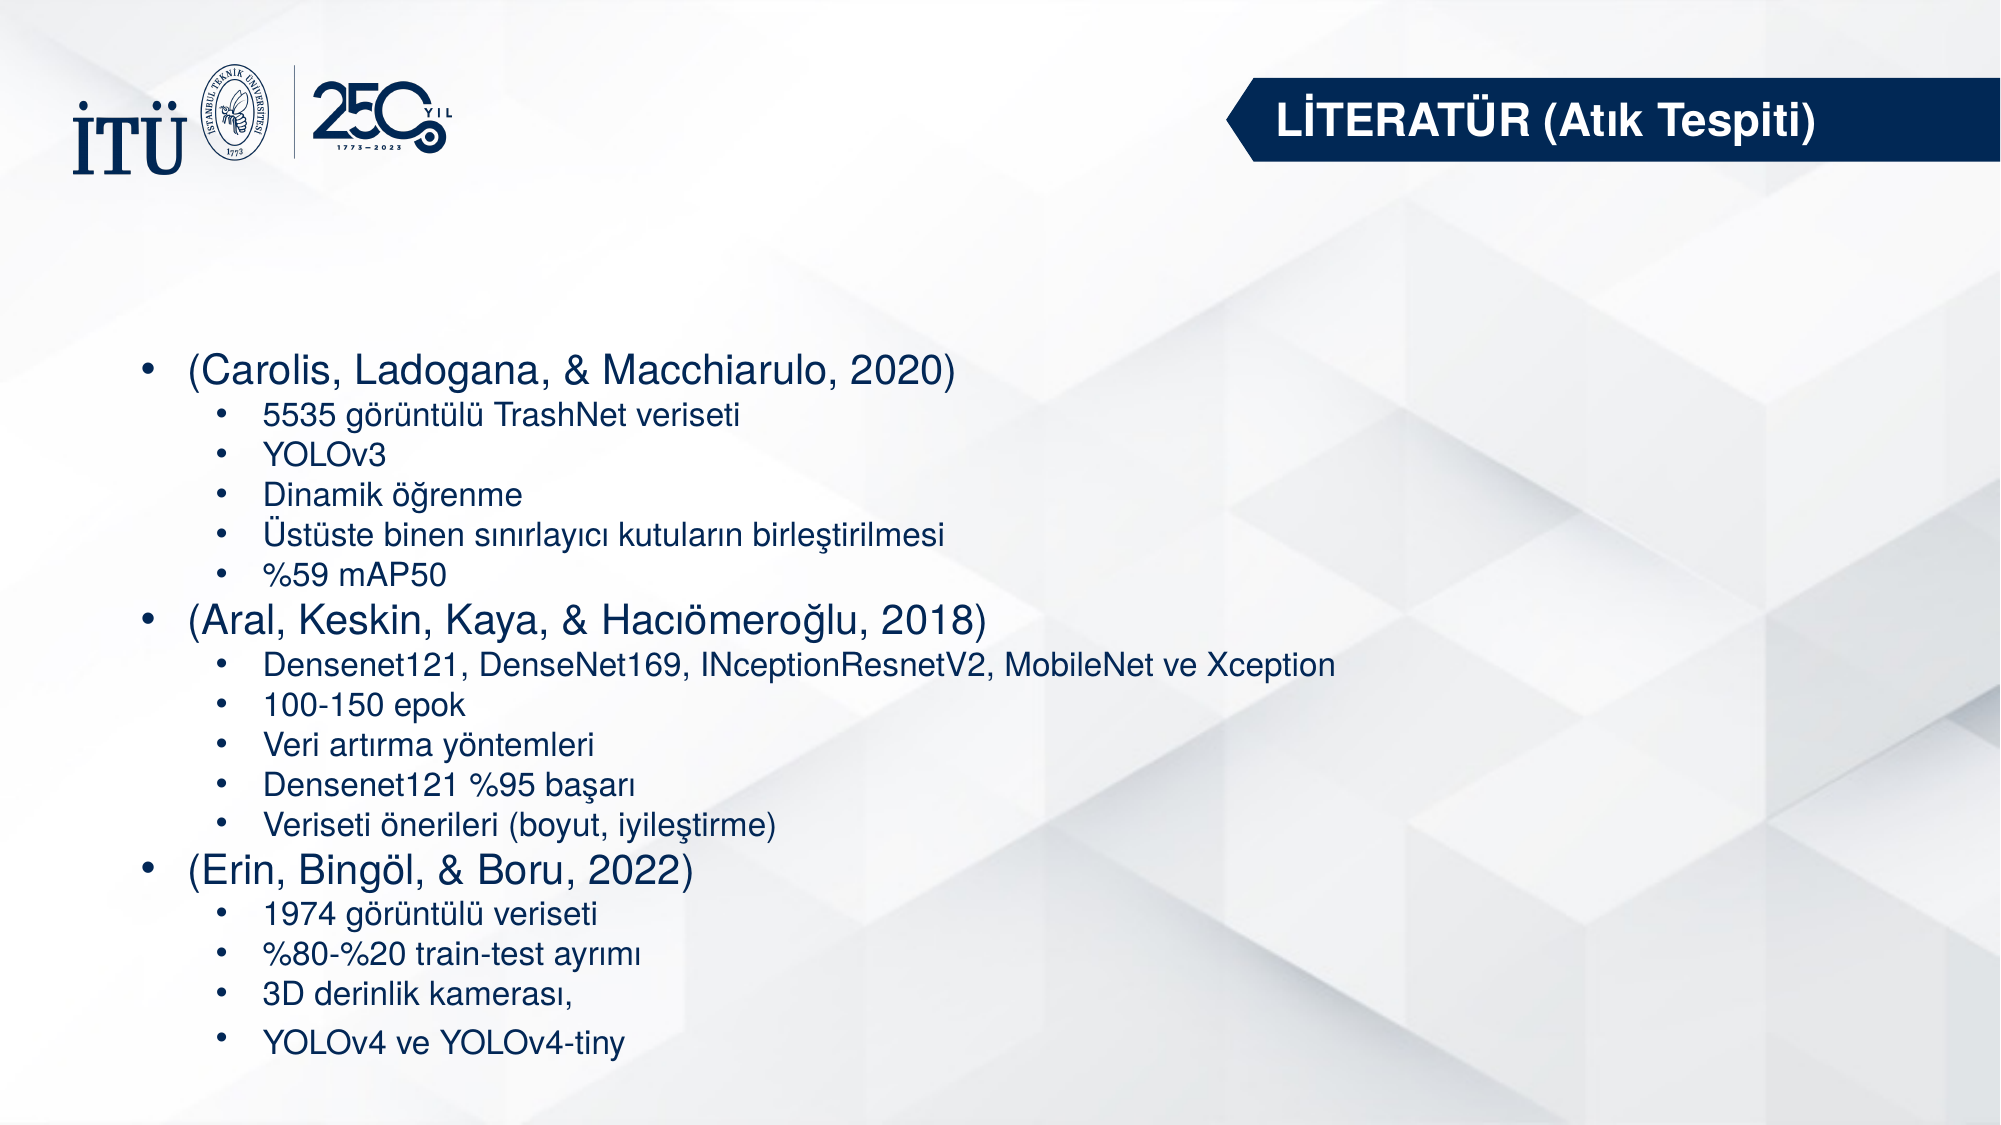

LİTERATÜR (Atık Tespiti)
(Carolis, Ladogana, & Macchiarulo, 2020)
5535 görüntülü TrashNet veriseti
YOLOv3
Dinamik öğrenme
Üstüste binen sınırlayıcı kutuların birleştirilmesi
%59 mAP50
(Aral, Keskin, Kaya, & Hacıömeroğlu, 2018)
Densenet121, DenseNet169, INceptionResnetV2, MobileNet ve Xception
100-150 epok
Veri artırma yöntemleri
Densenet121 %95 başarı
Veriseti önerileri (boyut, iyileştirme)
(Erin, Bingöl, & Boru, 2022)
1974 görüntülü veriseti
%80-%20 train-test ayrımı
3D derinlik kamerası,
YOLOv4 ve YOLOv4-tiny